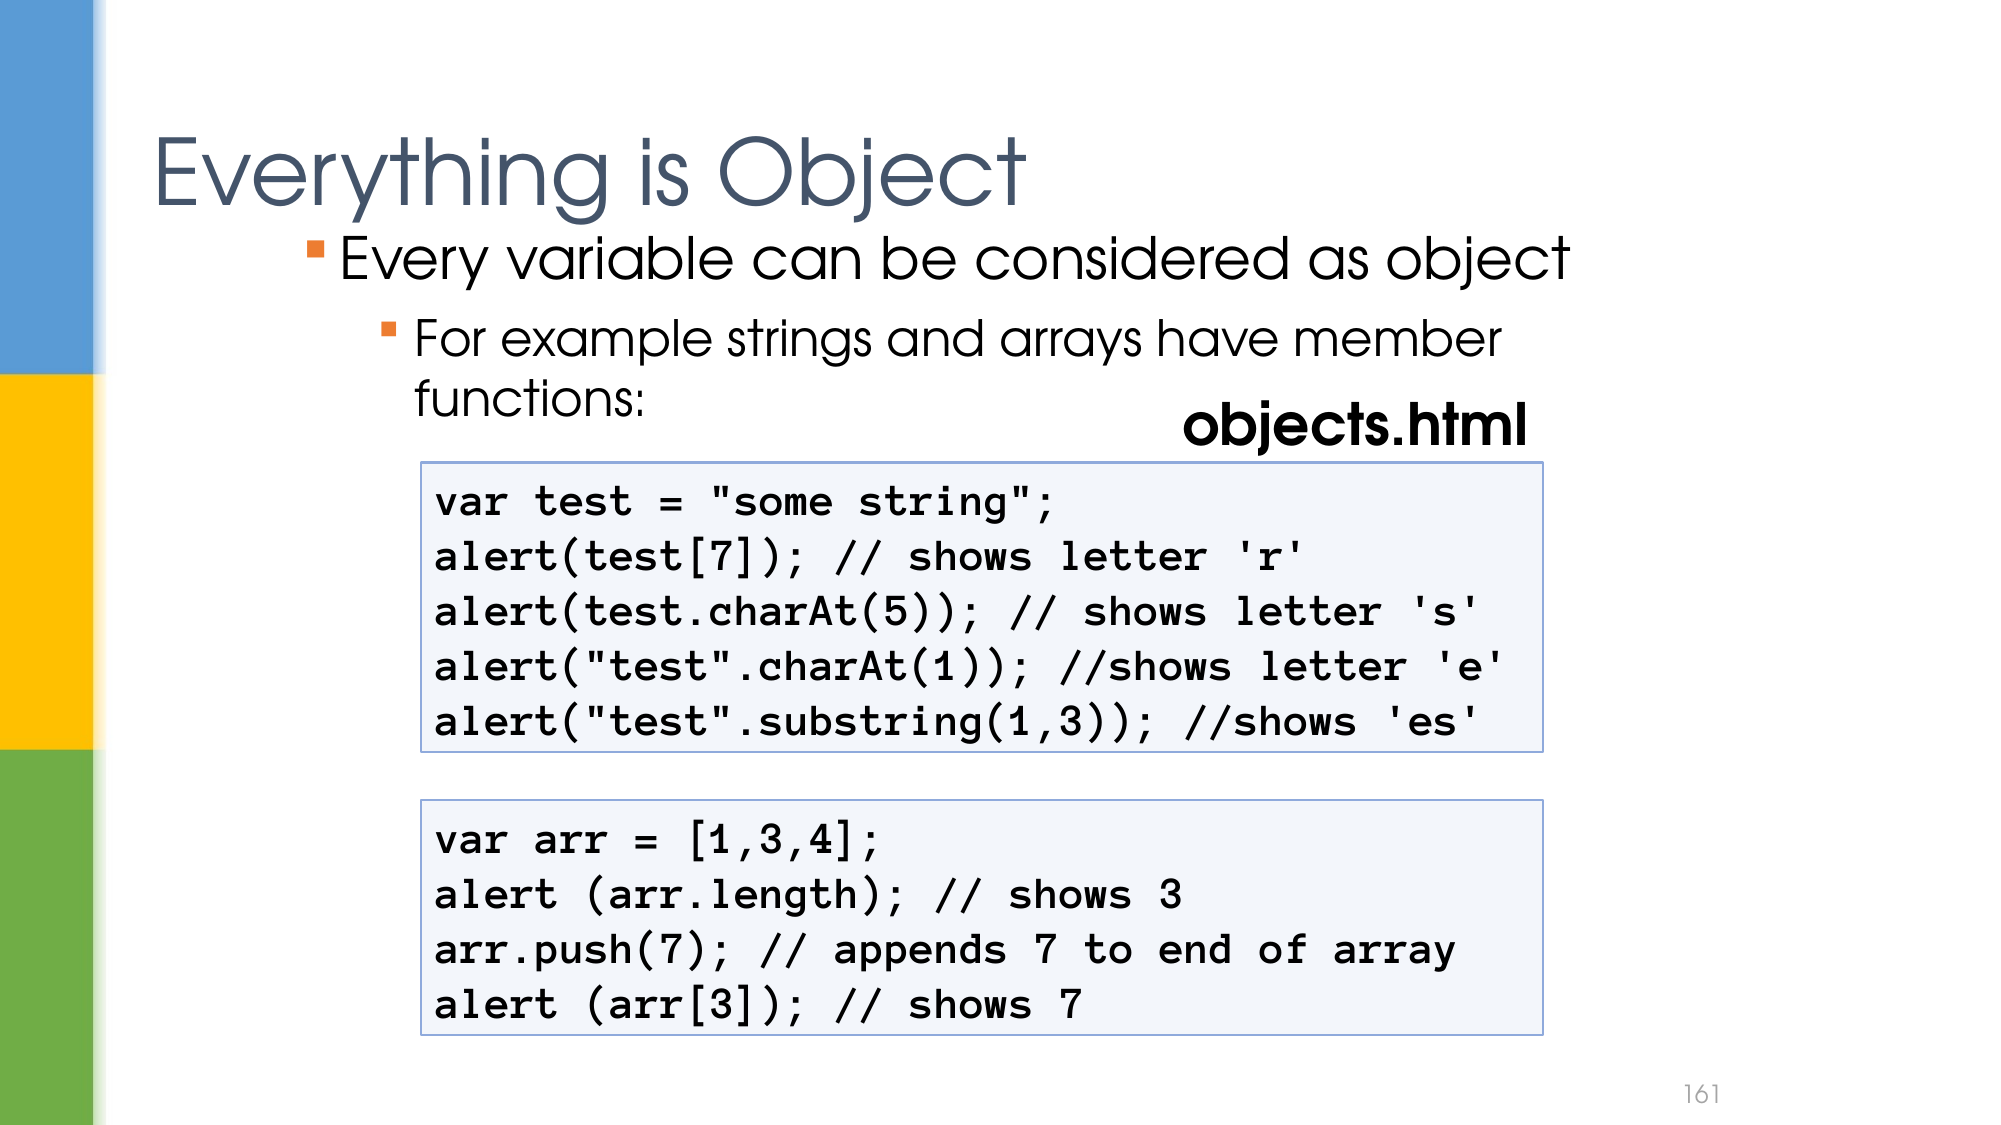

# Everything is Object
Every variable can be considered as object
For example strings and arrays have member functions:
objects.html
var test = "some string";
alert(test[7]); // shows letter 'r'
alert(test.charAt(5)); // shows letter 's'
alert("test".charAt(1)); //shows letter 'e'
alert("test".substring(1,3)); //shows 'es'
var arr = [1,3,4];
alert (arr.length); // shows 3
arr.push(7); // appends 7 to end of array
alert (arr[3]); // shows 7
161